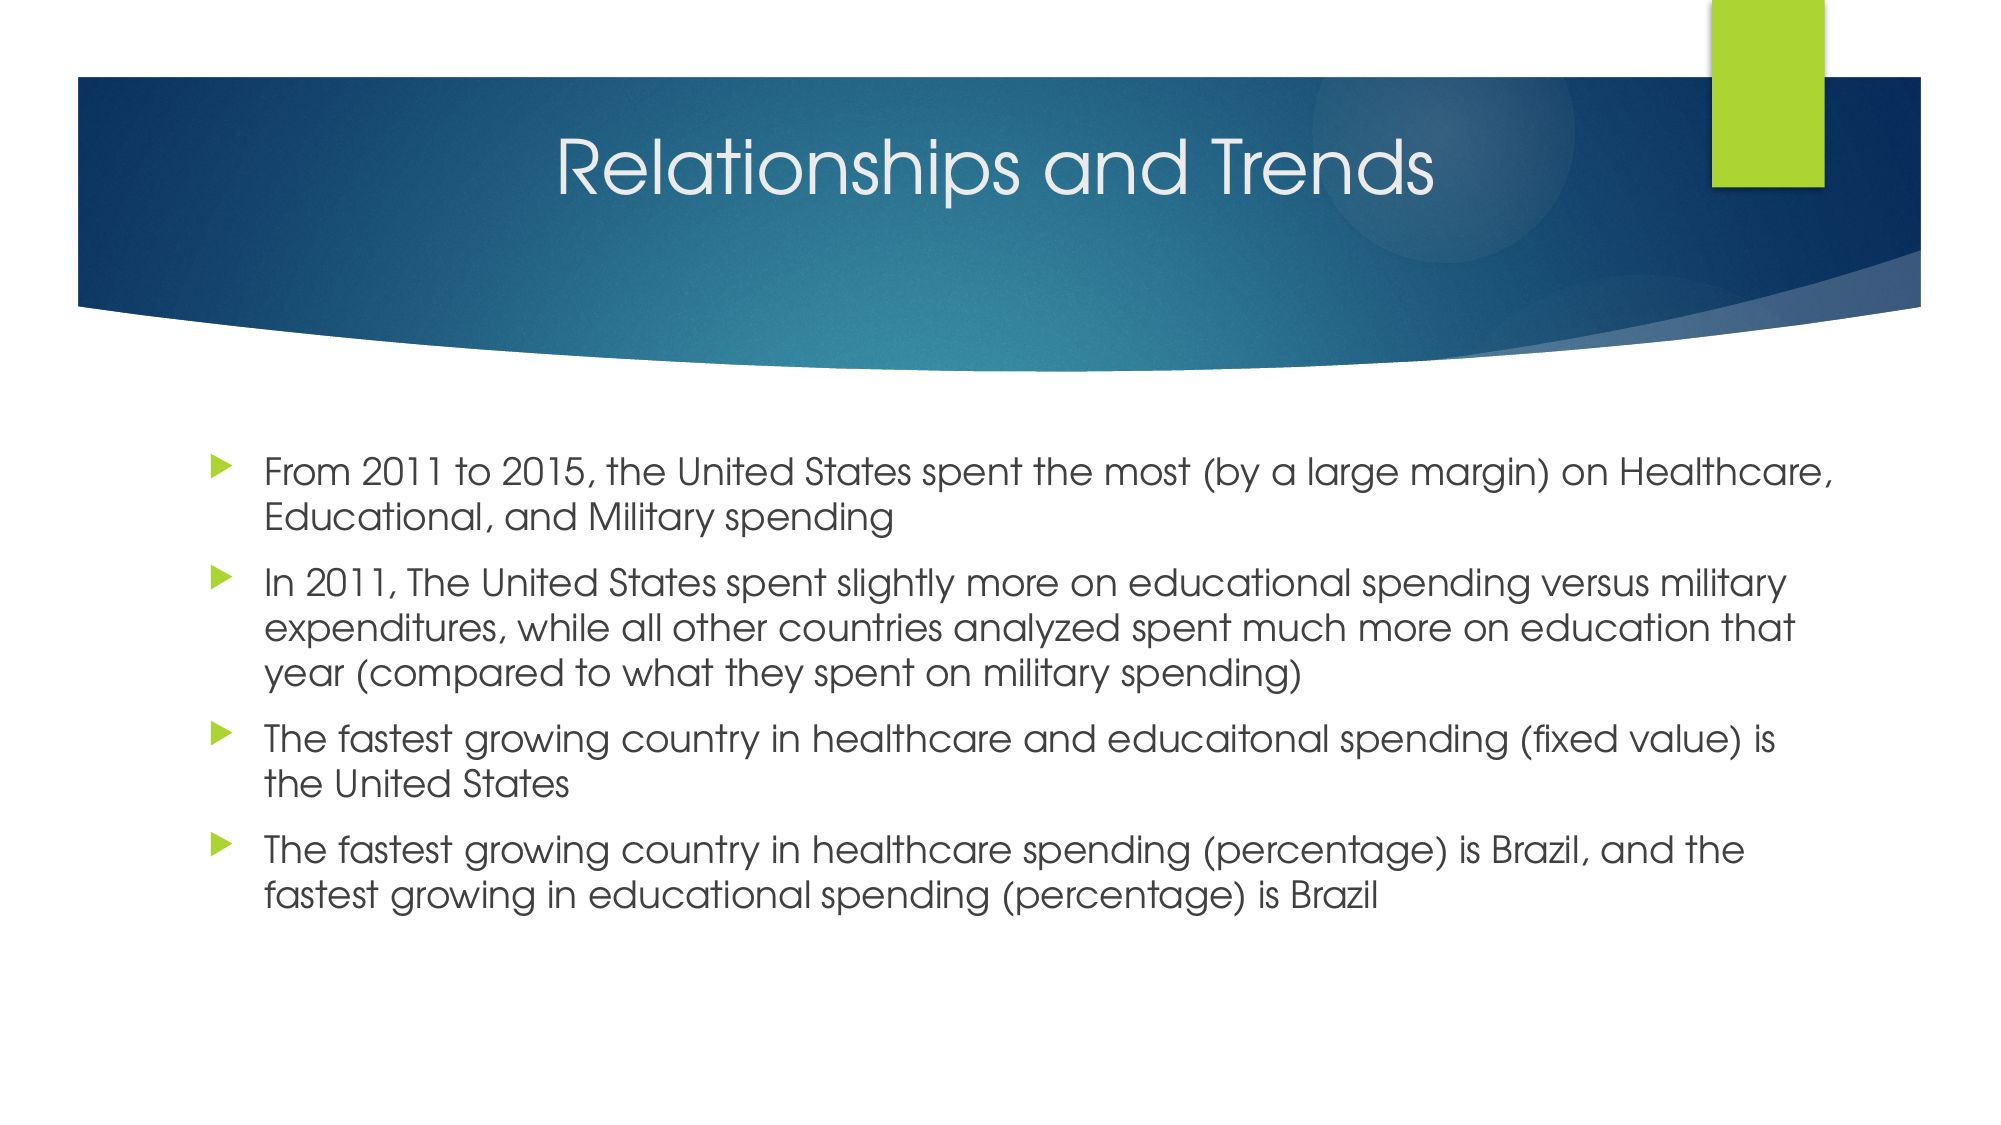

# Relationships and Trends
From 2011 to 2015, the United States spent the most (by a large margin) on Healthcare, Educational, and Military spending
In 2011, The United States spent slightly more on educational spending versus military expenditures, while all other countries analyzed spent much more on education that year (compared to what they spent on military spending)
The fastest growing country in healthcare and educaitonal spending (fixed value) is the United States
The fastest growing country in healthcare spending (percentage) is Brazil, and the fastest growing in educational spending (percentage) is Brazil